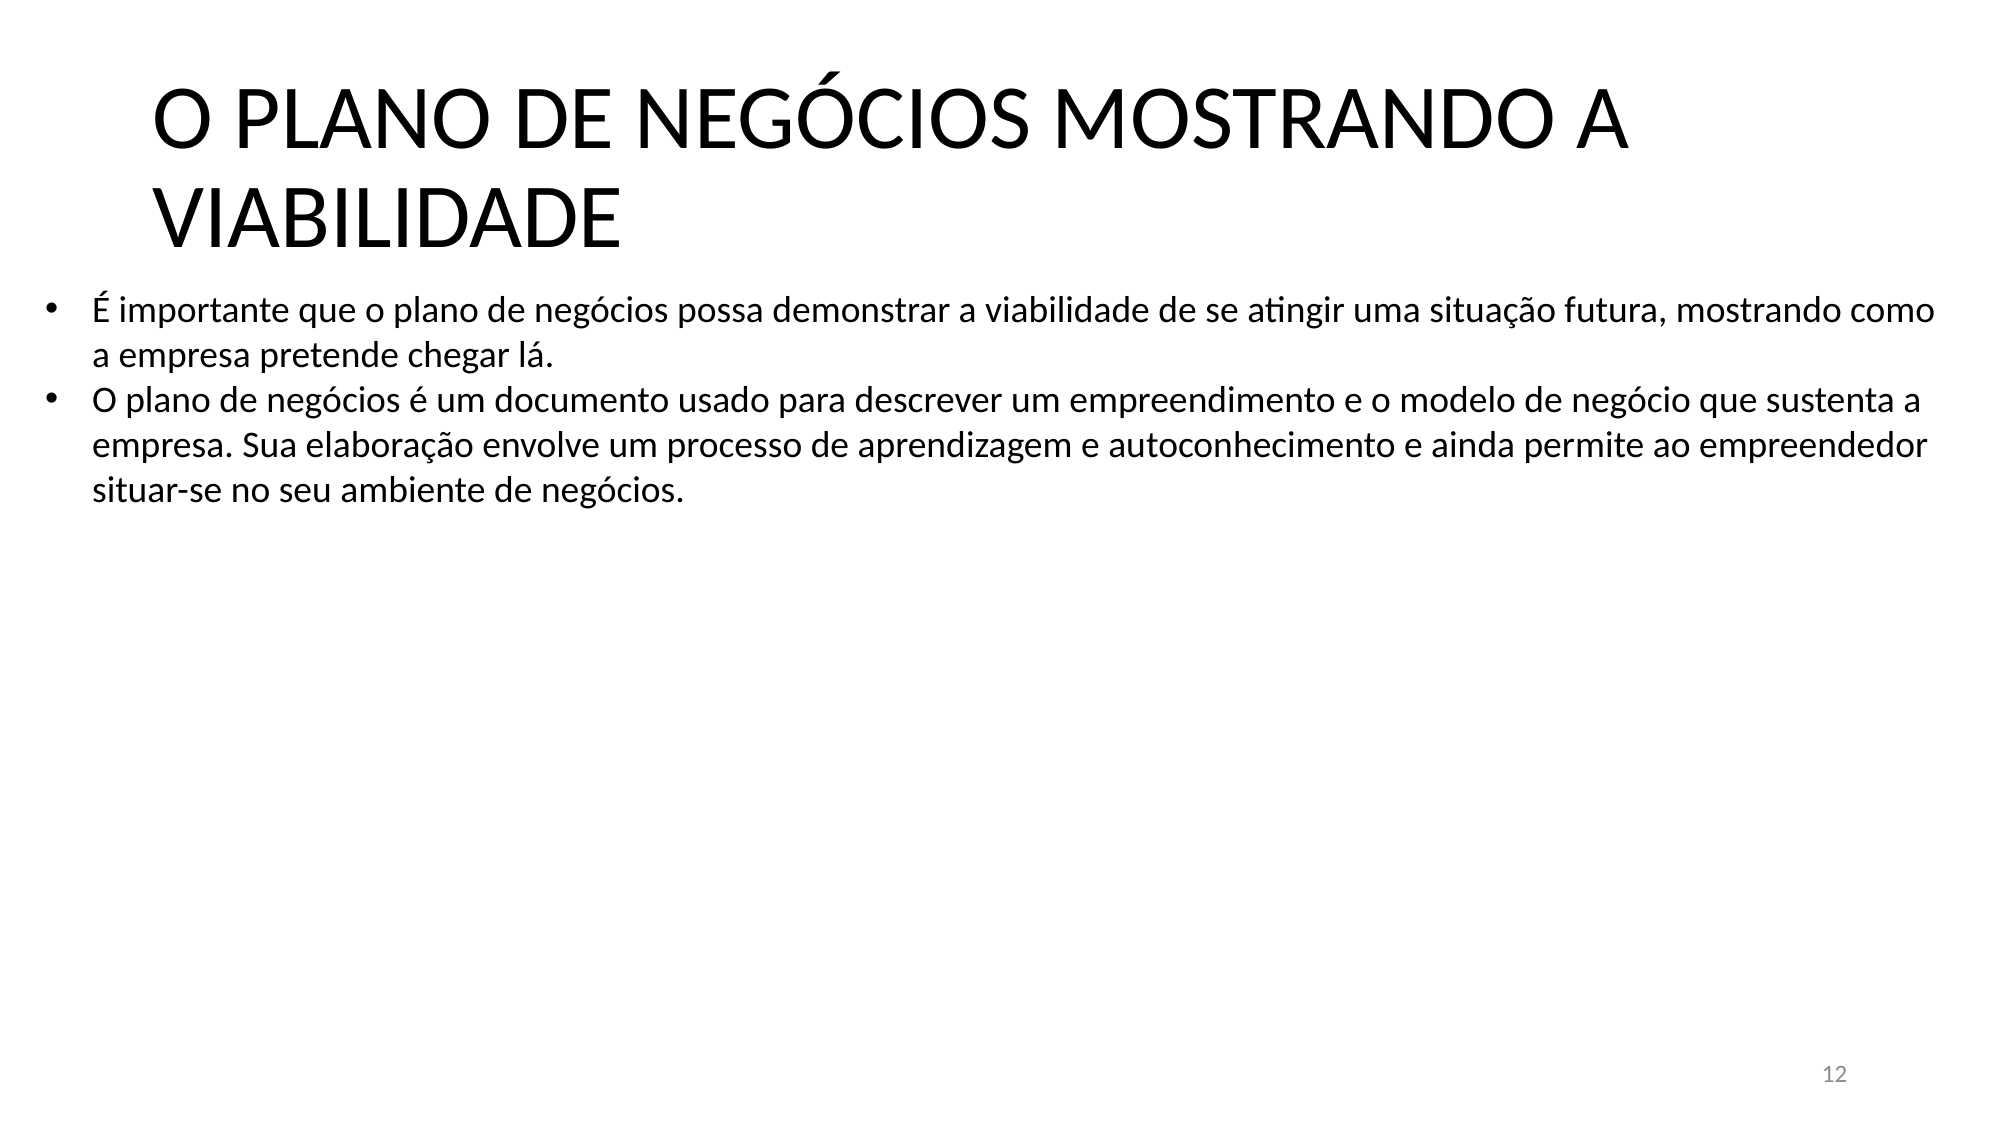

# O PLANO DE NEGÓCIOS MOSTRANDO A VIABILIDADE
É importante que o plano de negócios possa demonstrar a viabilidade de se atingir uma situação futura, mostrando como a empresa pretende chegar lá.
O plano de negócios é um documento usado para descrever um empreendimento e o modelo de negócio que sustenta a empresa. Sua elaboração envolve um processo de aprendizagem e autoconhecimento e ainda permite ao empreendedor situar-se no seu ambiente de negócios.

12